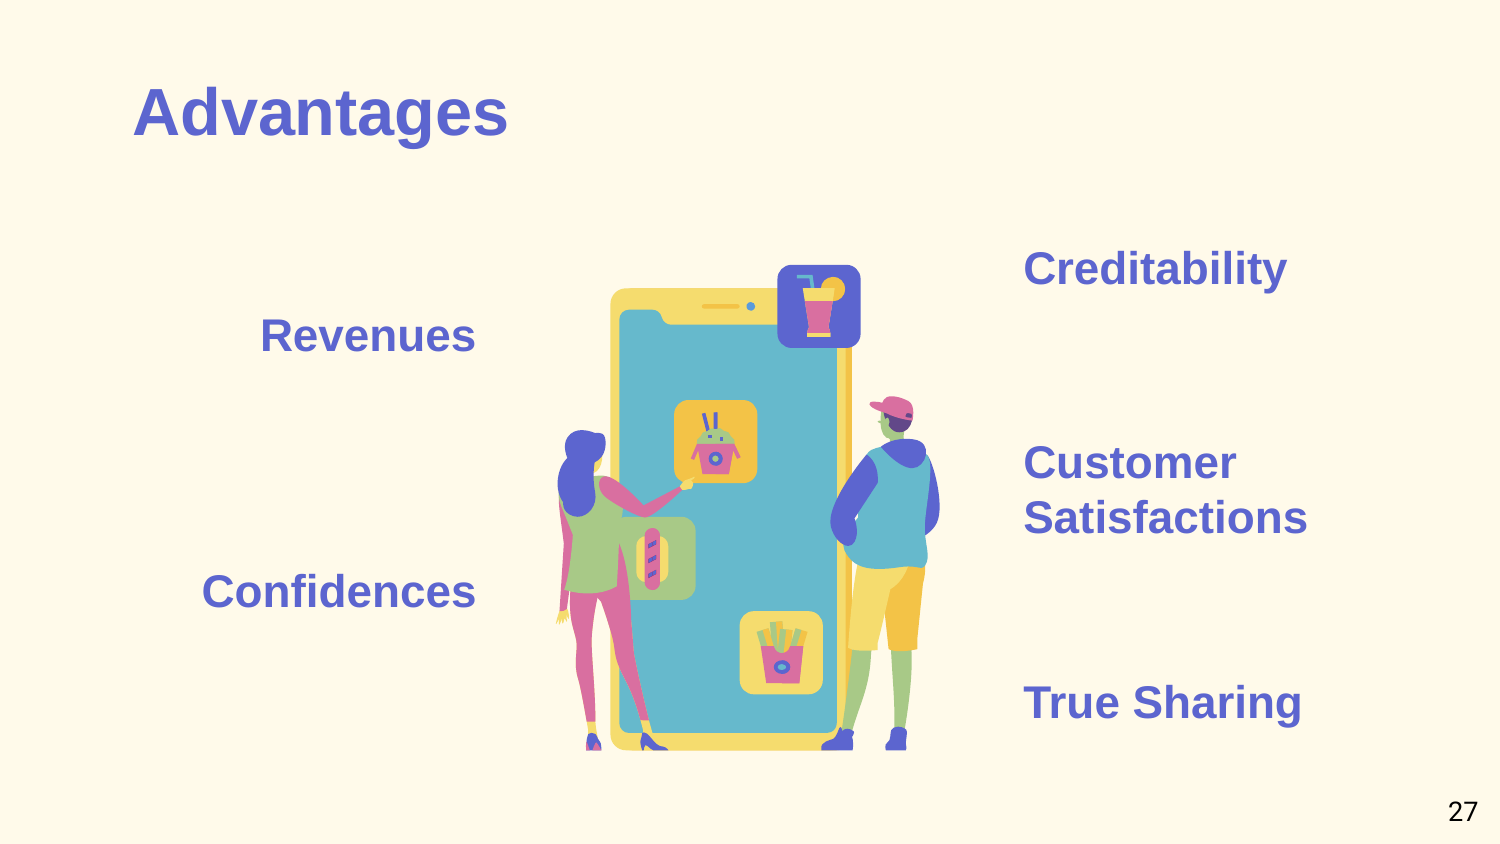

Advantages

Creditability

Revenues
Customer Satisfactions
Confidences
True Sharing
27